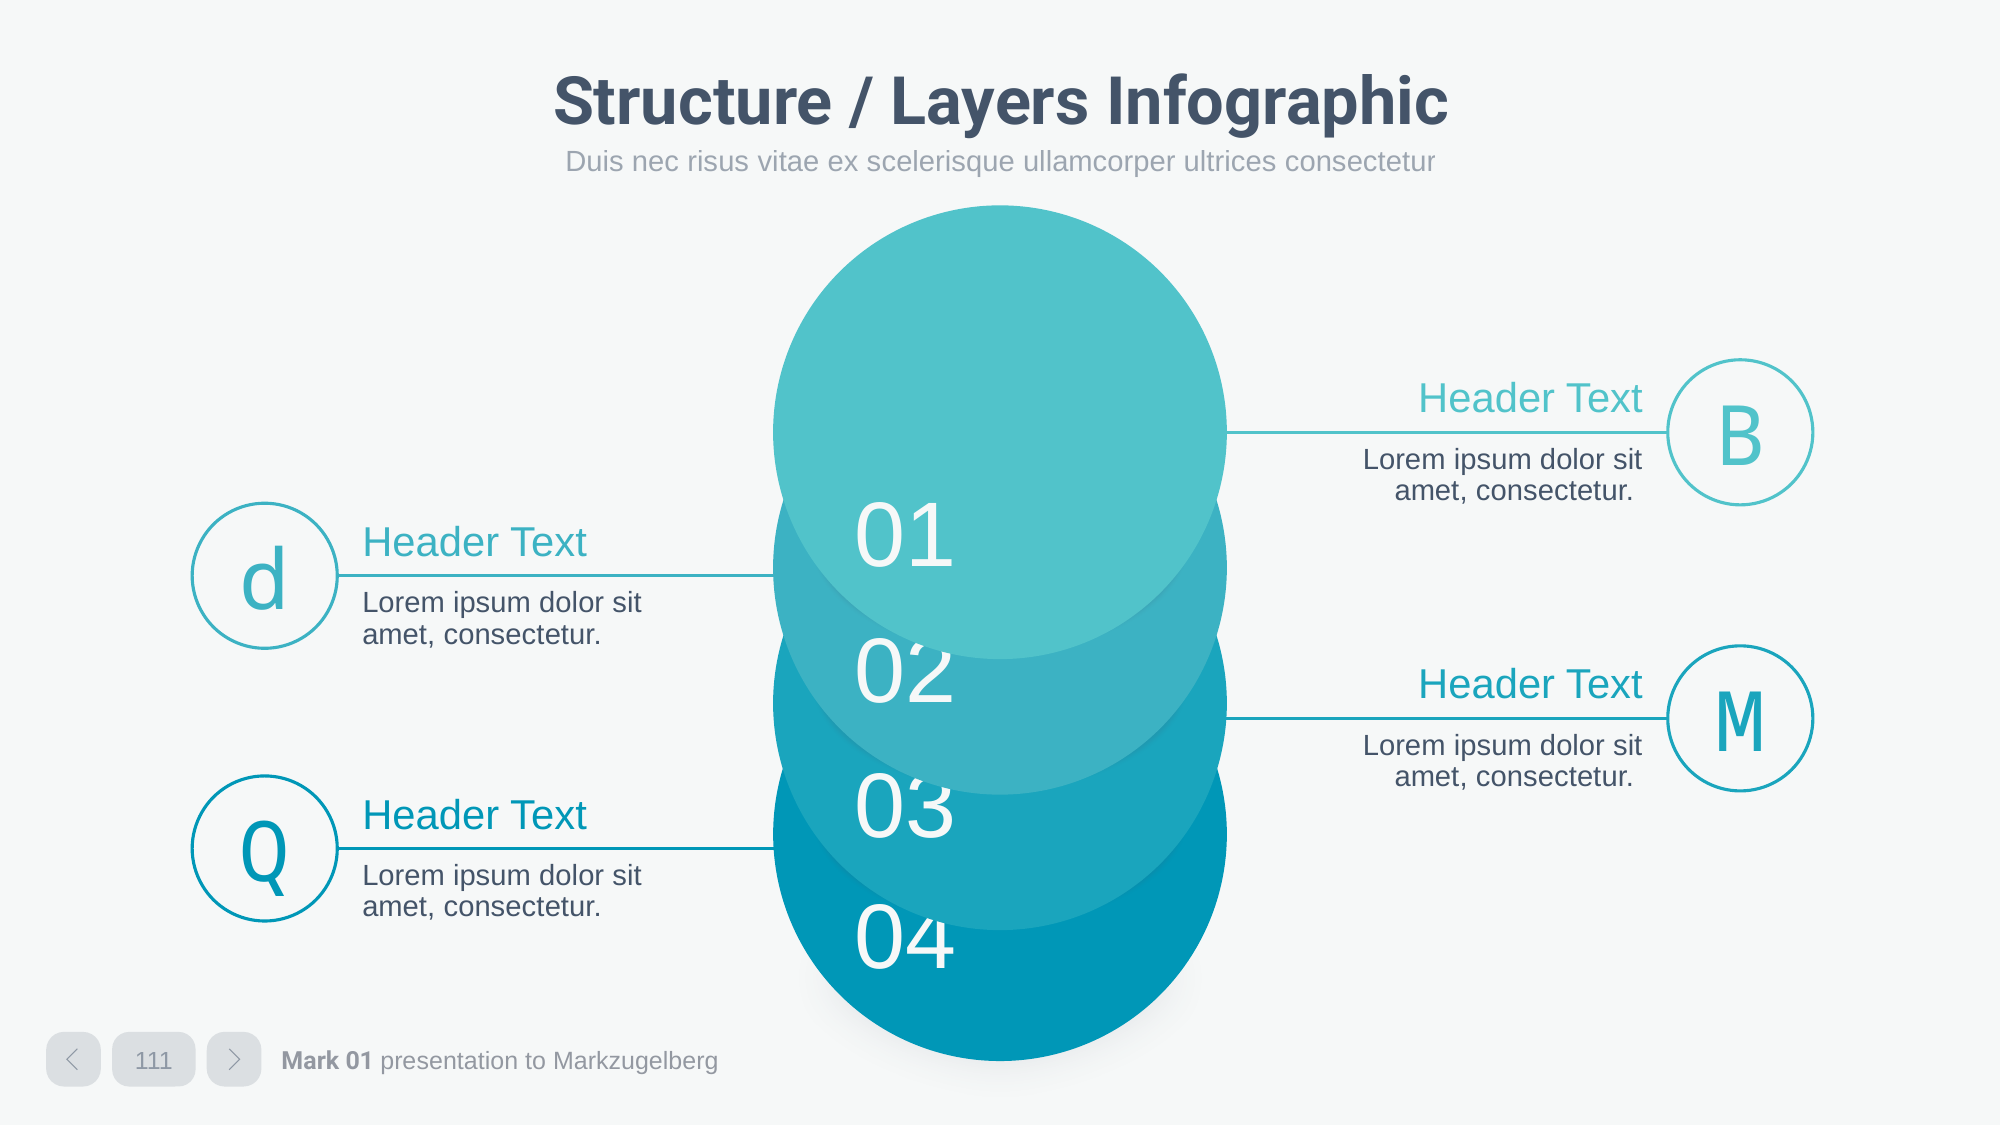

# Structure / Layers Infographic
Duis nec risus vitae ex scelerisque ullamcorper ultrices consectetur
01

02

B
Header Text
Lorem ipsum dolor sit amet, consectetur.
03

d
Header Text
Lorem ipsum dolor sit amet, consectetur.
04

M
Header Text
Lorem ipsum dolor sit amet, consectetur.
Q
Header Text
Lorem ipsum dolor sit amet, consectetur.